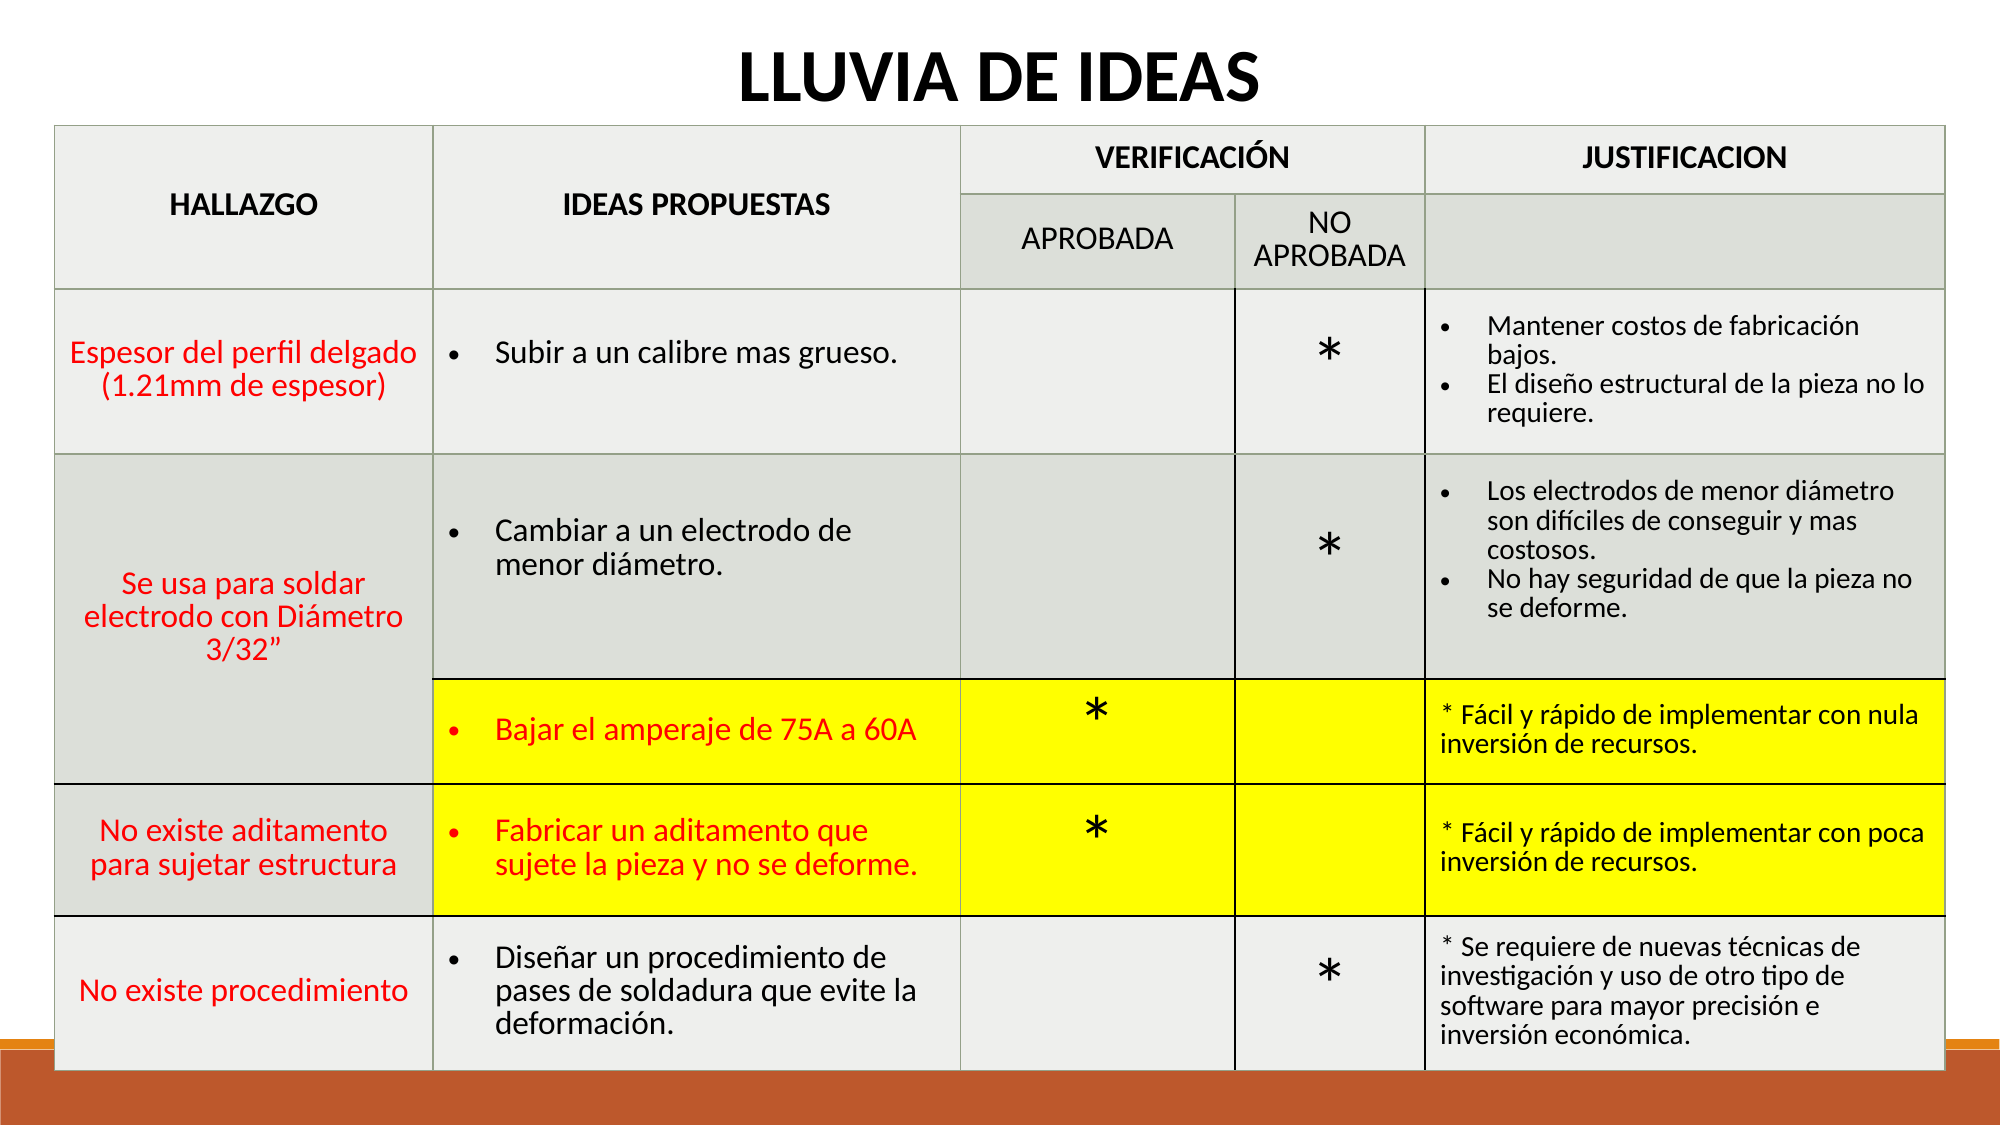

LLUVIA DE IDEAS
| HALLAZGO | IDEAS PROPUESTAS | VERIFICACIÓN |  | JUSTIFICACION |
| --- | --- | --- | --- | --- |
|  |  | APROBADA | NO APROBADA |  |
| Espesor del perfil delgado (1.21mm de espesor) | Subir a un calibre mas grueso. |  | \* | Mantener costos de fabricación bajos. El diseño estructural de la pieza no lo requiere. |
| Se usa para soldar electrodo con Diámetro 3/32” | Cambiar a un electrodo de menor diámetro. |  | \* | Los electrodos de menor diámetro son difíciles de conseguir y mas costosos. No hay seguridad de que la pieza no se deforme. |
|  | Bajar el amperaje de 75A a 60A | \* |  | \* Fácil y rápido de implementar con nula inversión de recursos. |
| No existe aditamento para sujetar estructura | Fabricar un aditamento que sujete la pieza y no se deforme. | \* |  | \* Fácil y rápido de implementar con poca inversión de recursos. |
| No existe procedimiento | Diseñar un procedimiento de pases de soldadura que evite la deformación. |  | \* | \* Se requiere de nuevas técnicas de investigación y uso de otro tipo de software para mayor precisión e inversión económica. |